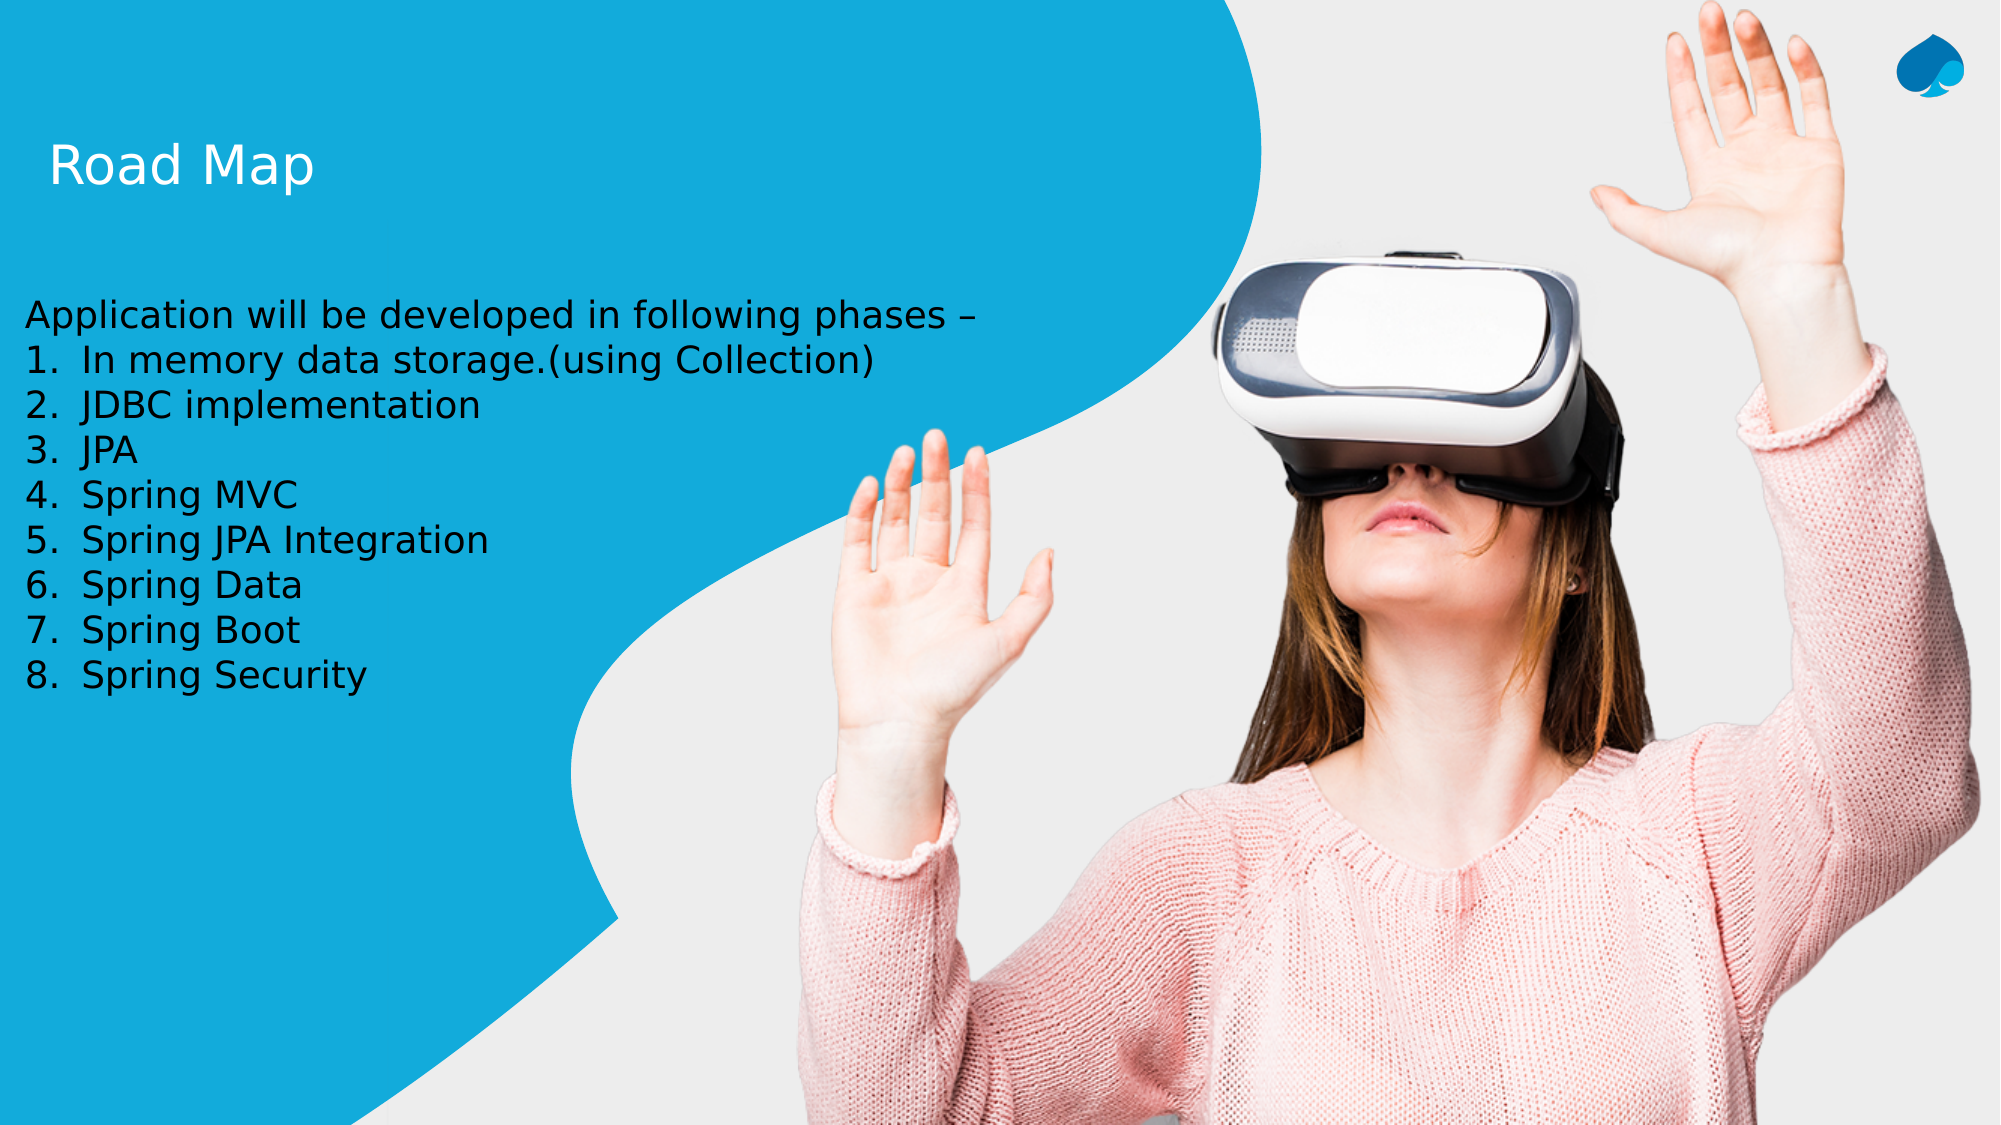

Road Map
Application will be developed in following phases –
In memory data storage.(using Collection)
JDBC implementation
JPA
Spring MVC
Spring JPA Integration
Spring Data
Spring Boot
Spring Security